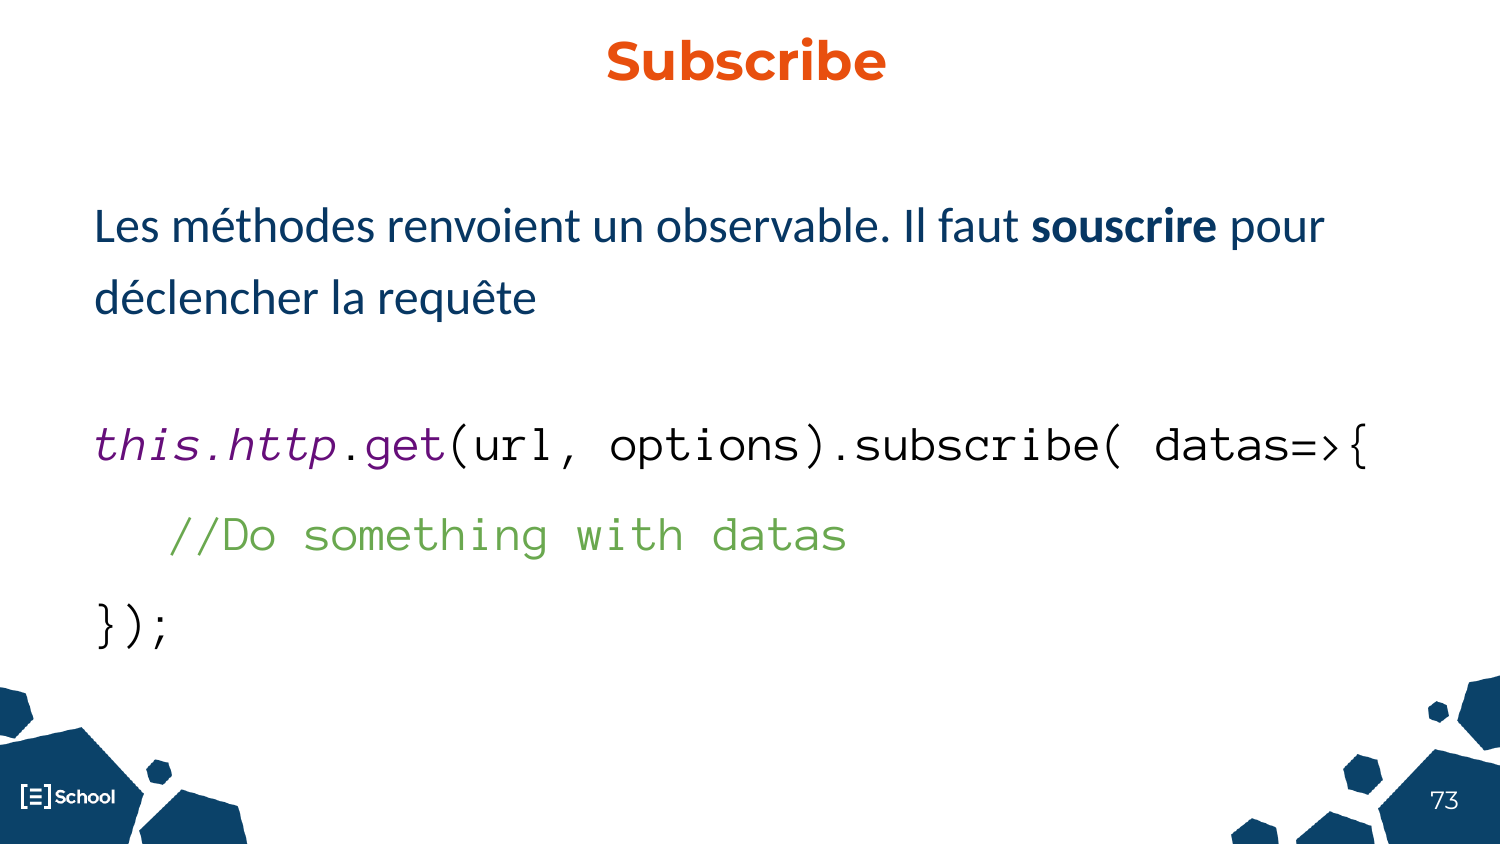

Subscribe
Les méthodes renvoient un observable. Il faut souscrire pour déclencher la requête
this.http.get(url, options).subscribe( datas=>{
//Do something with datas
});
73